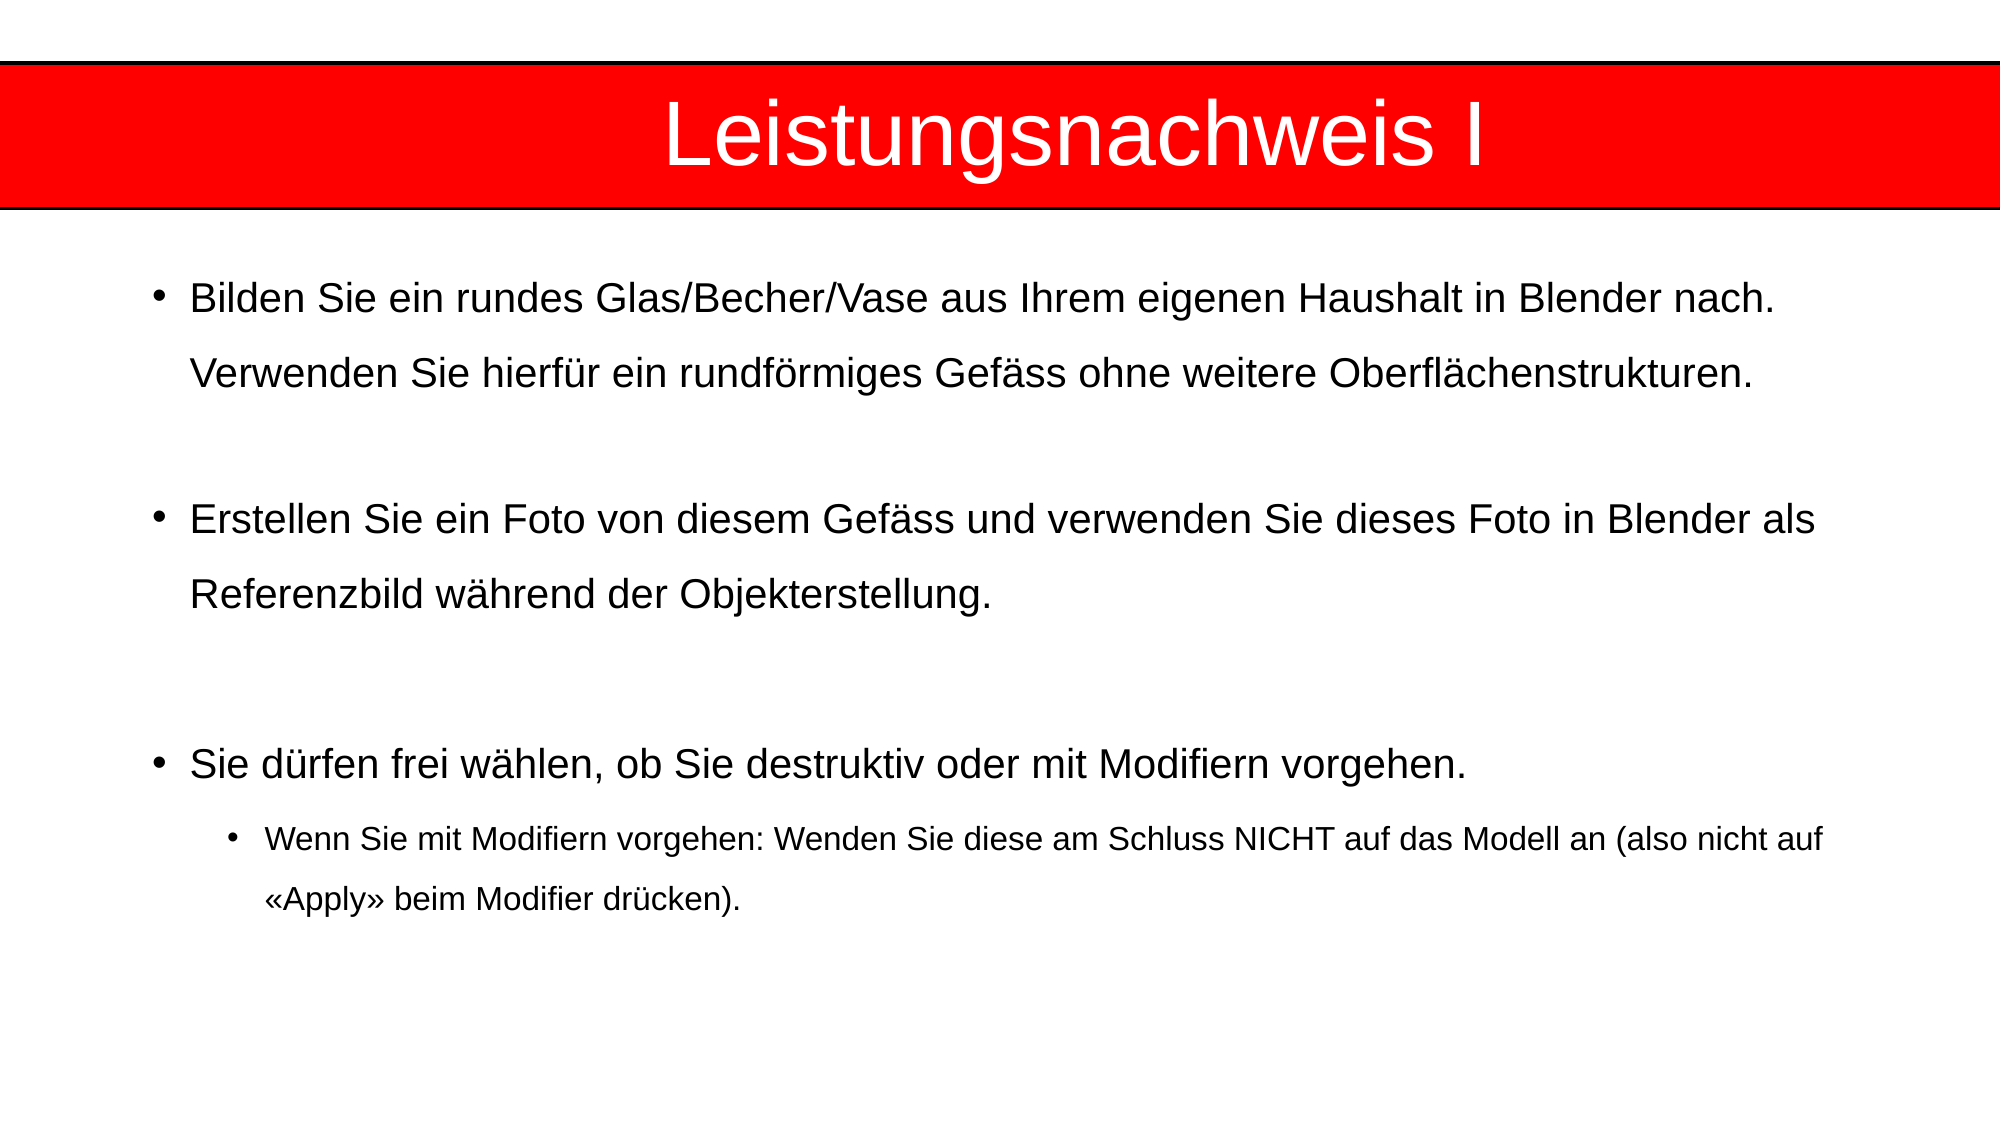

Leistungsnachweis I
Bilden Sie ein rundes Glas/Becher/Vase aus Ihrem eigenen Haushalt in Blender nach. Verwenden Sie hierfür ein rundförmiges Gefäss ohne weitere Oberflächenstrukturen.
Erstellen Sie ein Foto von diesem Gefäss und verwenden Sie dieses Foto in Blender als Referenzbild während der Objekterstellung.
Sie dürfen frei wählen, ob Sie destruktiv oder mit Modifiern vorgehen.
Wenn Sie mit Modifiern vorgehen: Wenden Sie diese am Schluss NICHT auf das Modell an (also nicht auf «Apply» beim Modifier drücken).